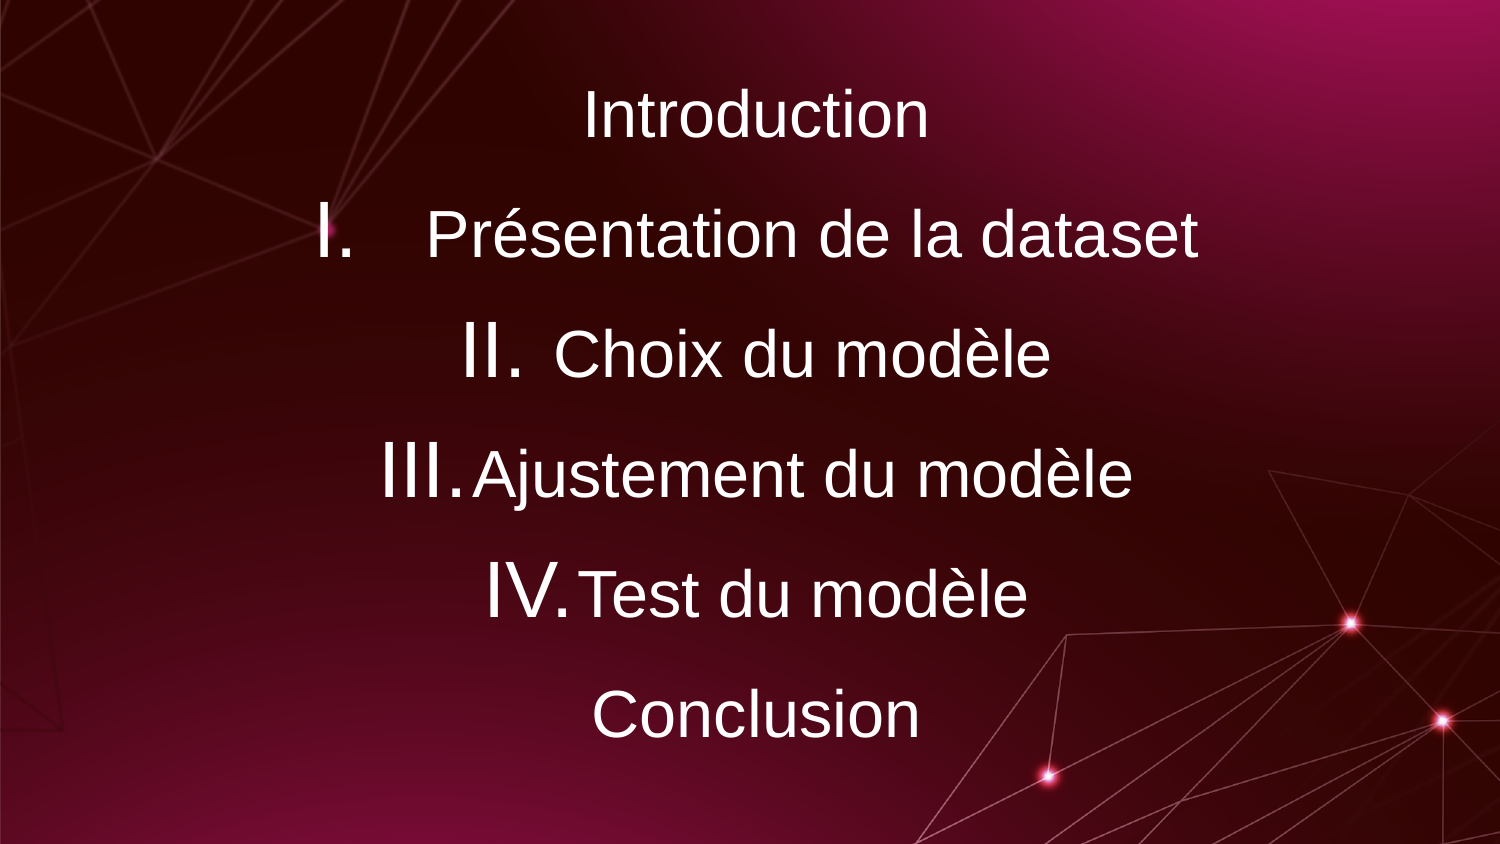

Introduction
 Présentation de la dataset
Choix du modèle
Ajustement du modèle
Test du modèle
Conclusion